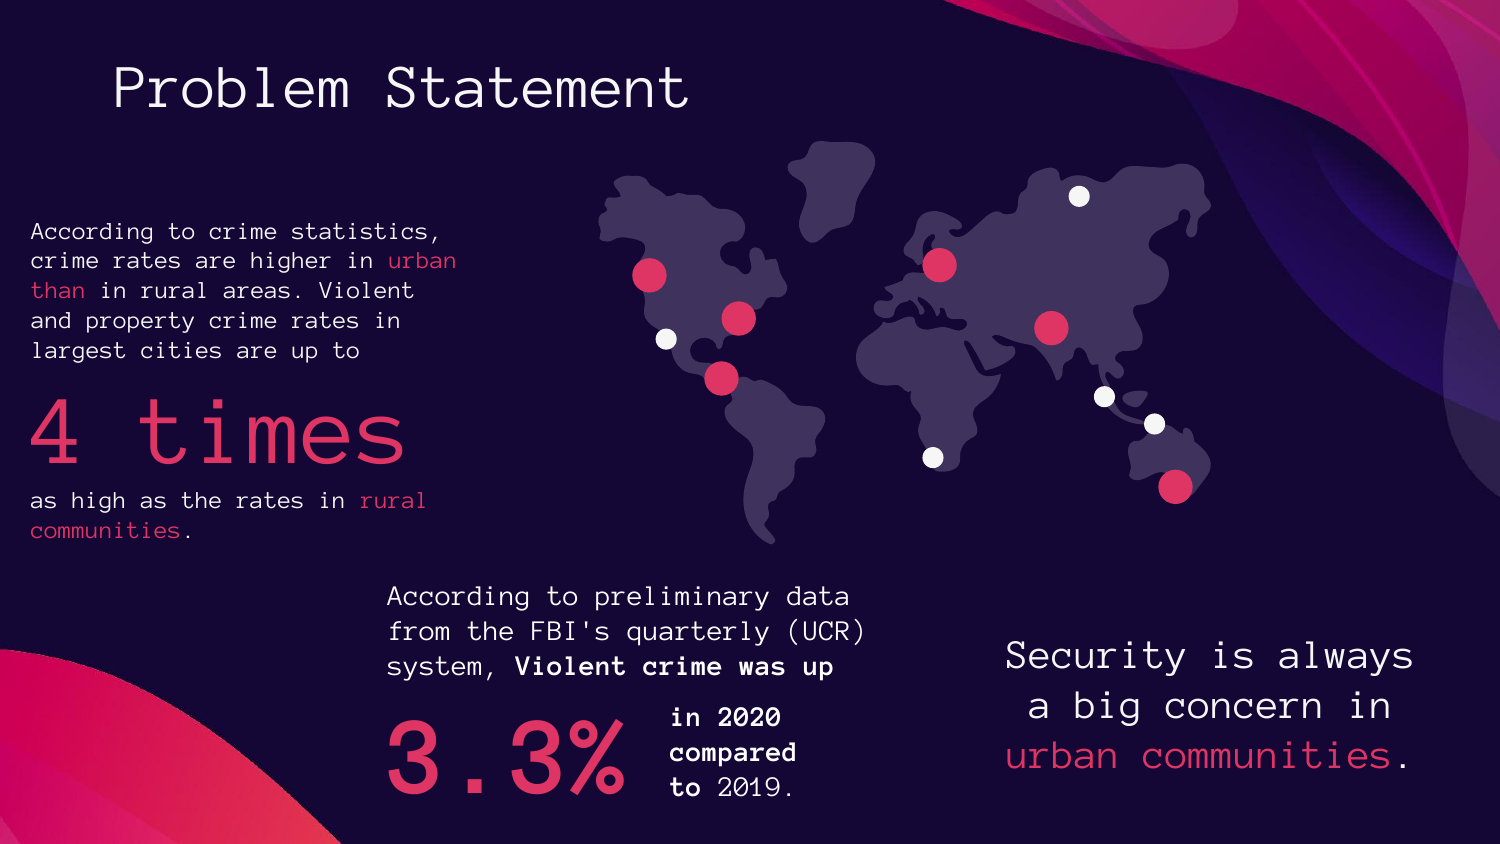

# Problem Statement

According to crime statistics, crime rates are higher in urban than in rural areas. Violent and property crime rates in largest cities are up to
4 times
as high as the rates in rural communities.
According to preliminary data from the FBI's quarterly (UCR) system, Violent crime was up 3.3%
in 2020 compared to 2019.
Security is always a big concern in urban communities.